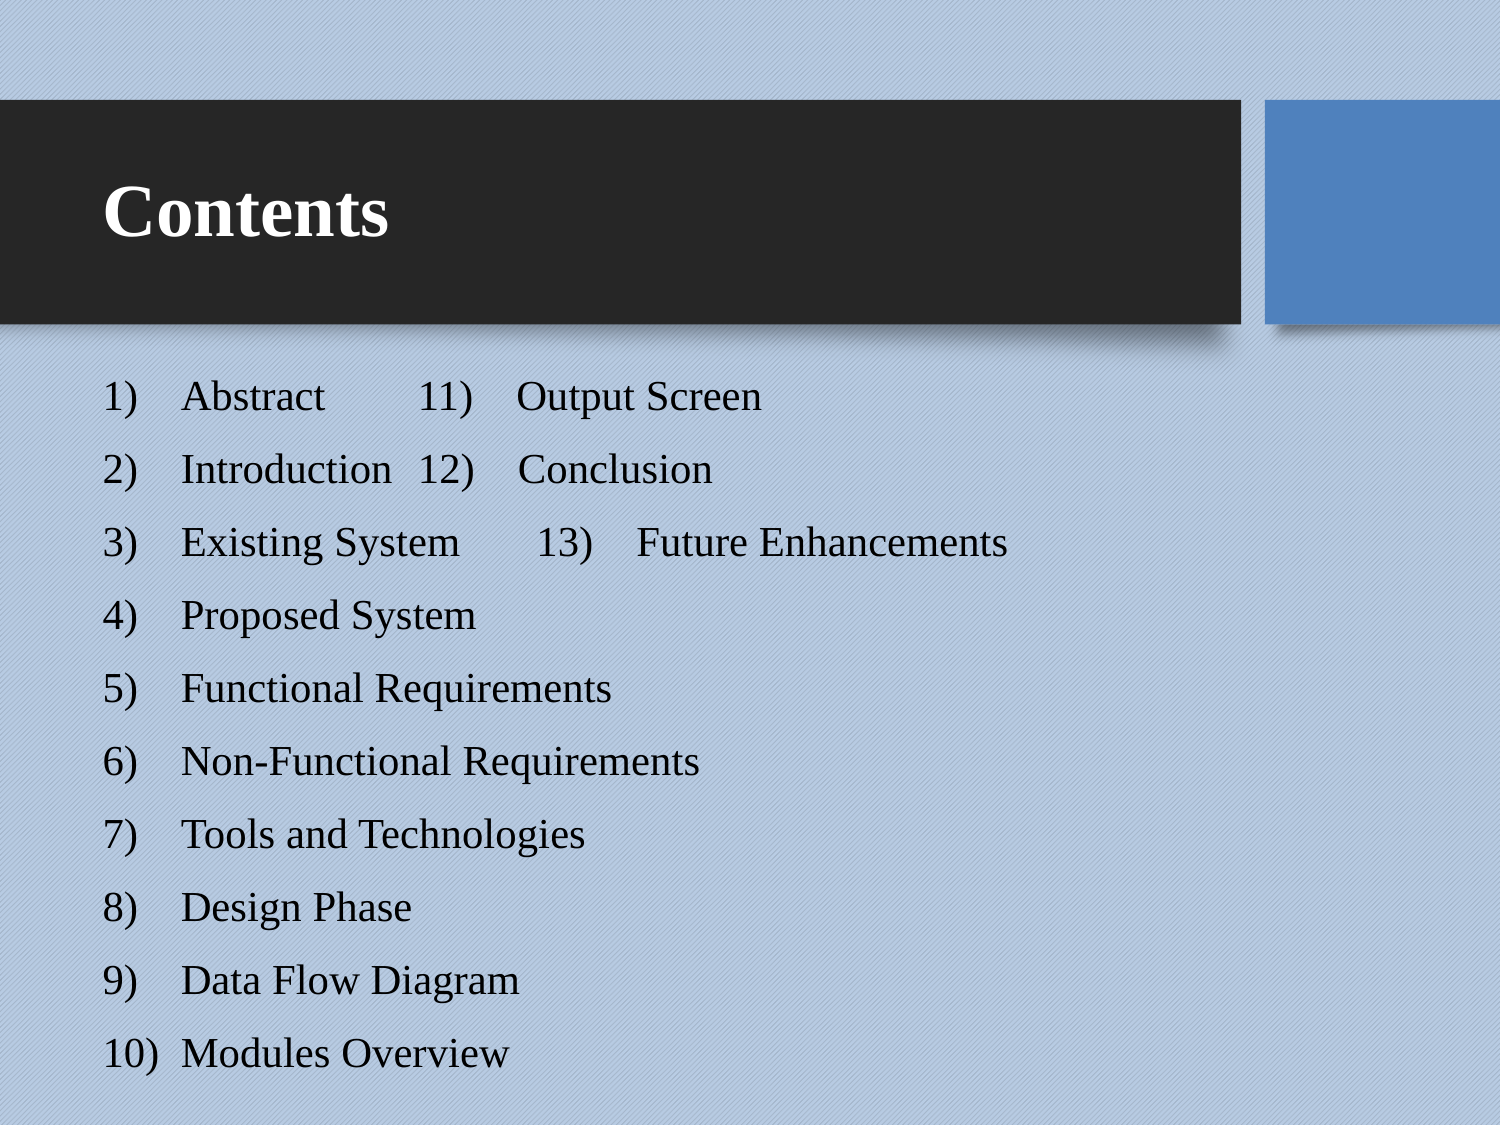

# Contents
Abstract				11)    Output Screen
Introduction 			12)    Conclusion
Existing System			13)    Future Enhancements
Proposed System
Functional Requirements
Non-Functional Requirements
Tools and Technologies
Design Phase
Data Flow Diagram
Modules Overview